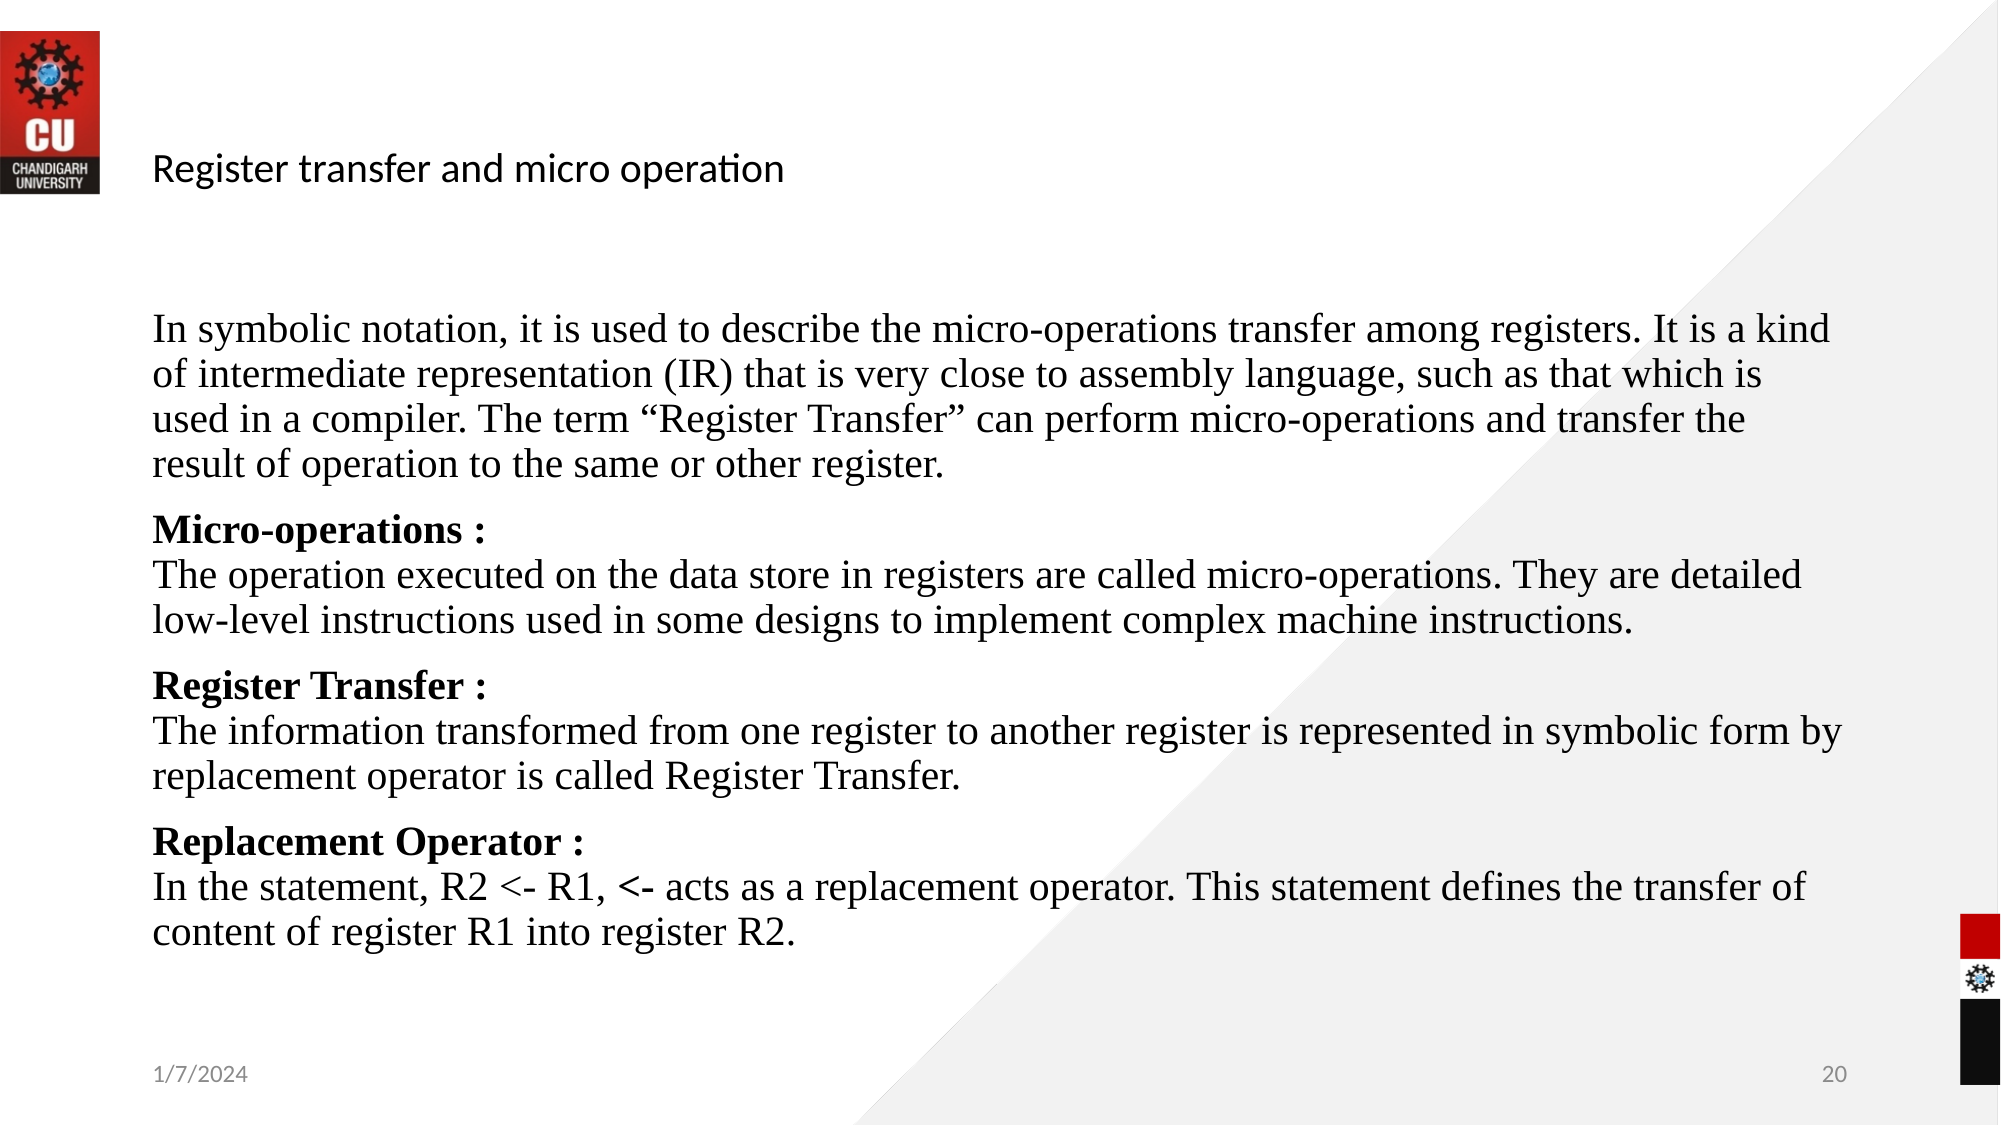

# Register transfer and micro operation
In symbolic notation, it is used to describe the micro-operations transfer among registers. It is a kind of intermediate representation (IR) that is very close to assembly language, such as that which is used in a compiler. The term “Register Transfer” can perform micro-operations and transfer the result of operation to the same or other register.
Micro-operations :
The operation executed on the data store in registers are called micro-operations. They are detailed low-level instructions used in some designs to implement complex machine instructions.
Register Transfer :
The information transformed from one register to another register is represented in symbolic form by replacement operator is called Register Transfer.
Replacement Operator :
In the statement, R2 <- R1, <- acts as a replacement operator. This statement defines the transfer of content of register R1 into register R2.
1/7/2024
20